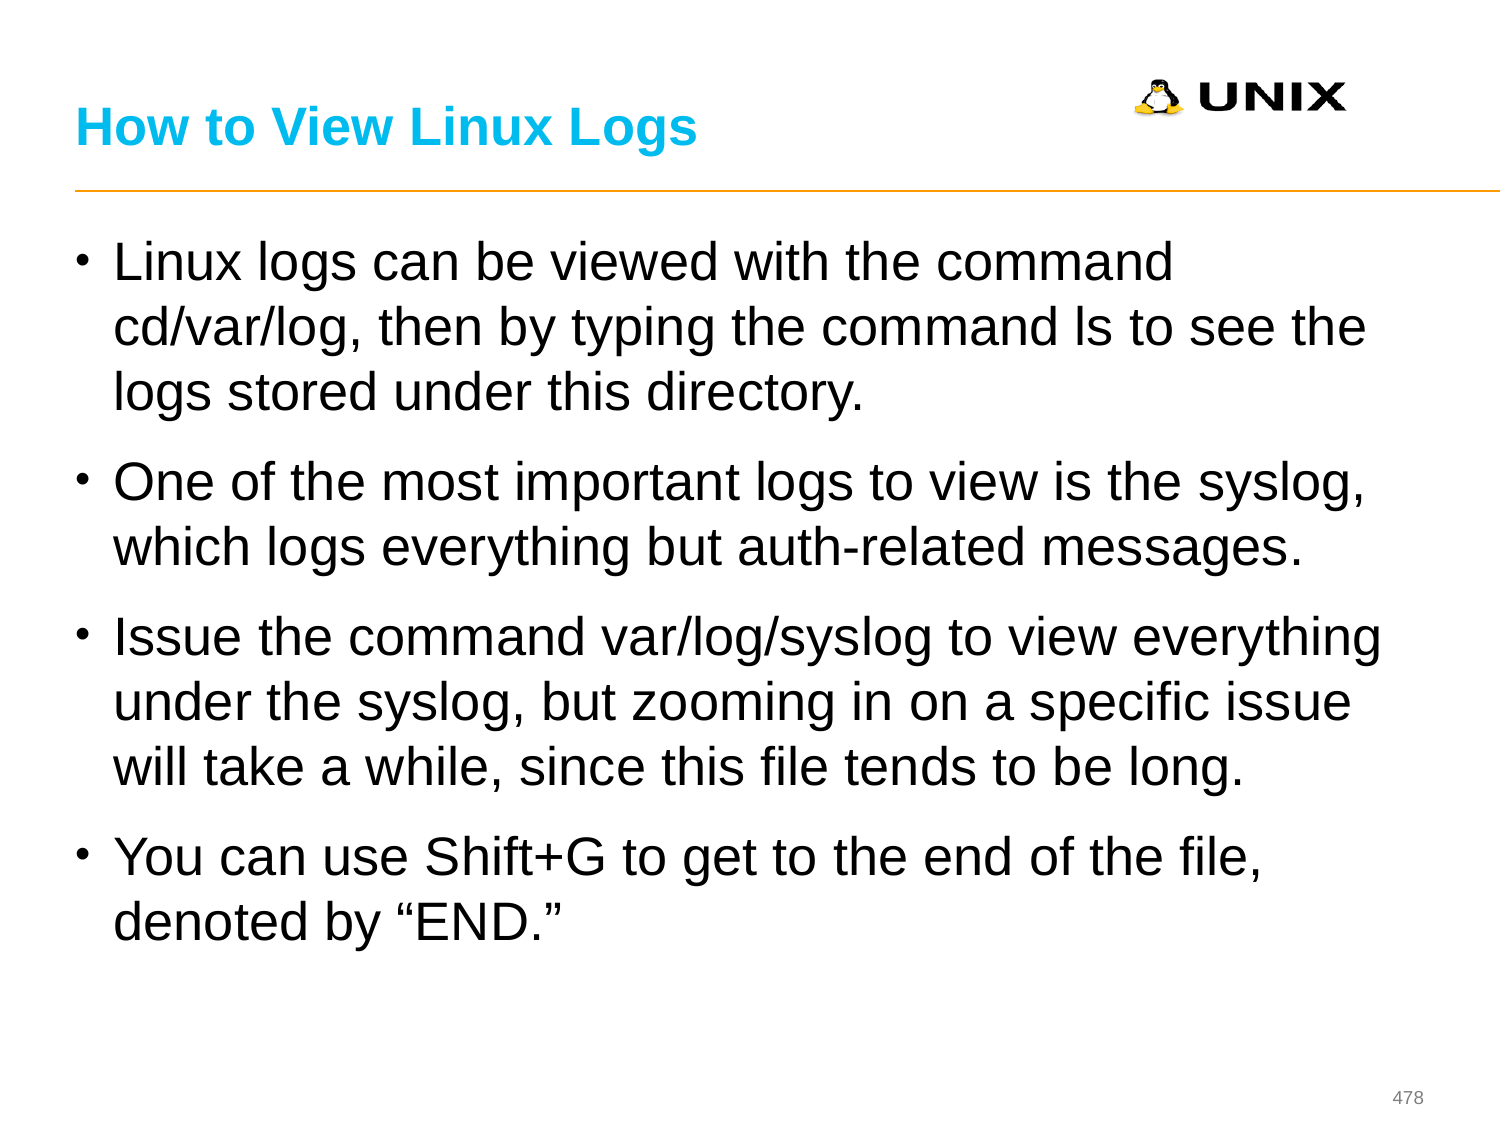

# How to View Linux Logs
Linux logs can be viewed with the command cd/var/log, then by typing the command ls to see the logs stored under this directory.
One of the most important logs to view is the syslog, which logs everything but auth-related messages.
Issue the command var/log/syslog to view everything under the syslog, but zooming in on a specific issue will take a while, since this file tends to be long.
You can use Shift+G to get to the end of the file, denoted by “END.”